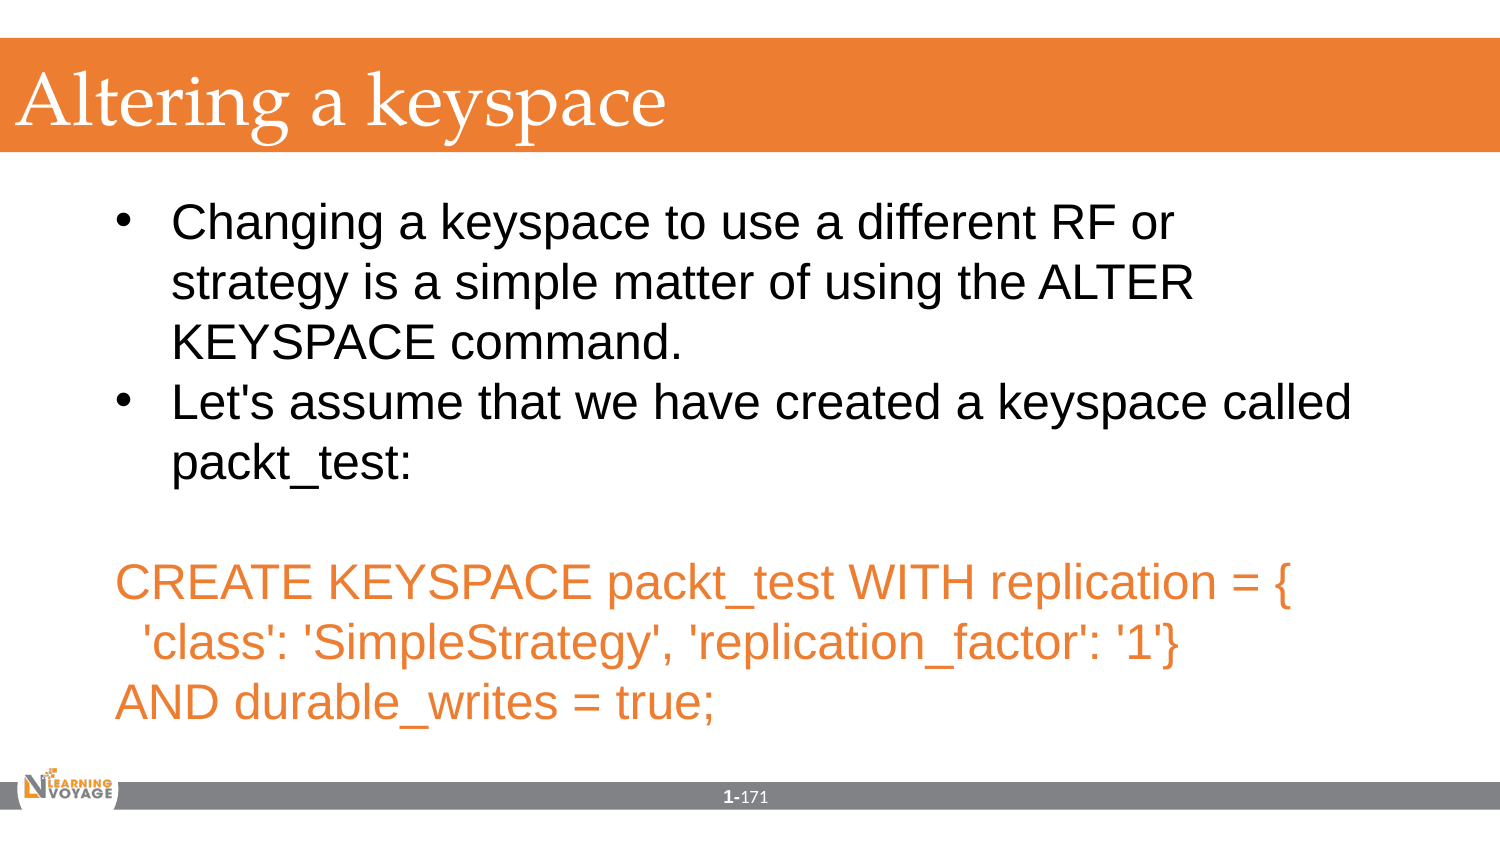

Altering a keyspace
Changing a keyspace to use a different RF or strategy is a simple matter of using the ALTER KEYSPACE command.
Let's assume that we have created a keyspace called packt_test:

CREATE KEYSPACE packt_test WITH replication = {
  'class': 'SimpleStrategy', 'replication_factor': '1'}
AND durable_writes = true;
1-171